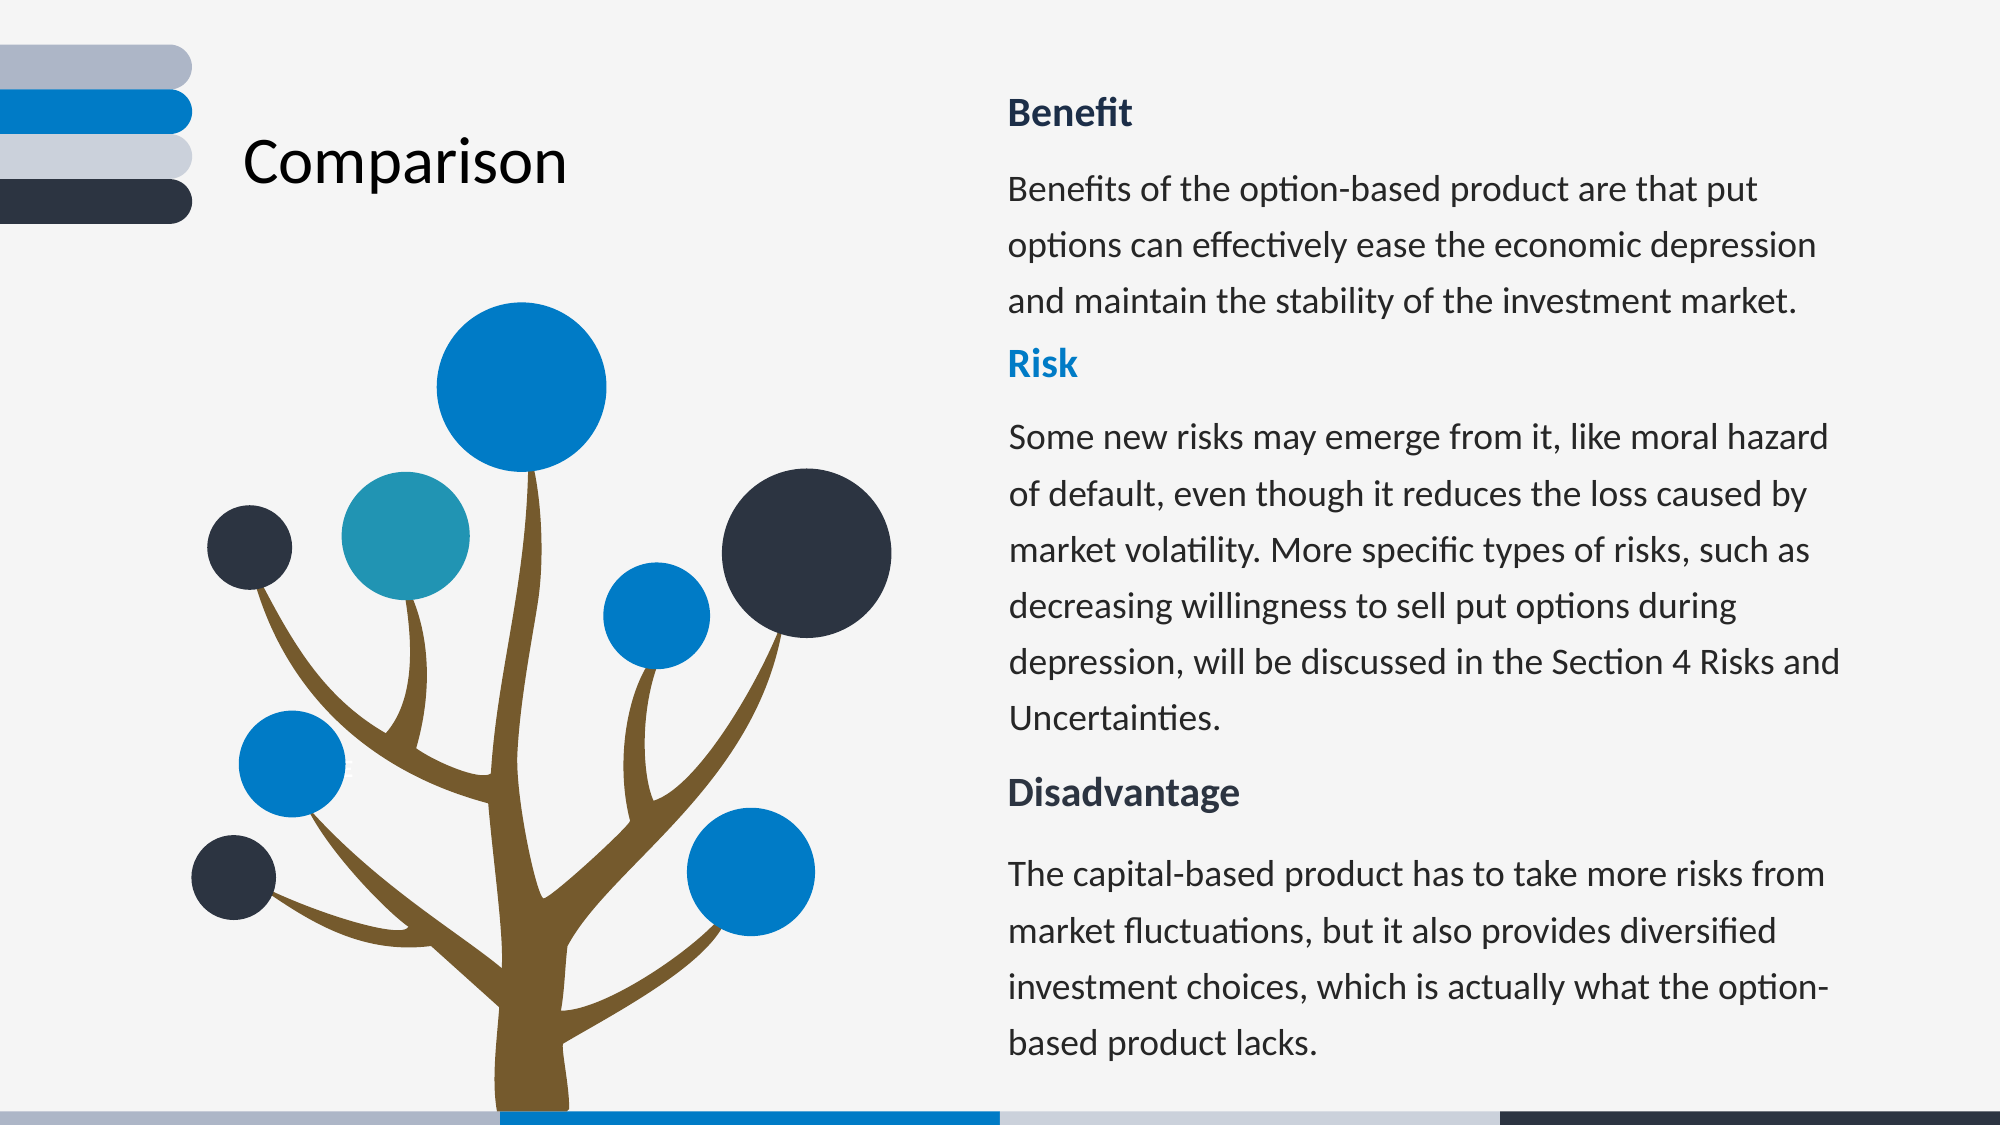

Benefit
Benefits of the option-based product are that put options can effectively ease the economic depression and maintain the stability of the investment market.
Comparison

Risk
Some new risks may emerge from it, like moral hazard of default, even though it reduces the loss caused by market volatility. More specific types of risks, such as decreasing willingness to sell put options during depression, will be discussed in the Section 4 Risks and Uncertainties.

TEXT HERE
Disadvantage
The capital-based product has to take more risks from market fluctuations, but it also provides diversified investment choices, which is actually what the option-based product lacks.